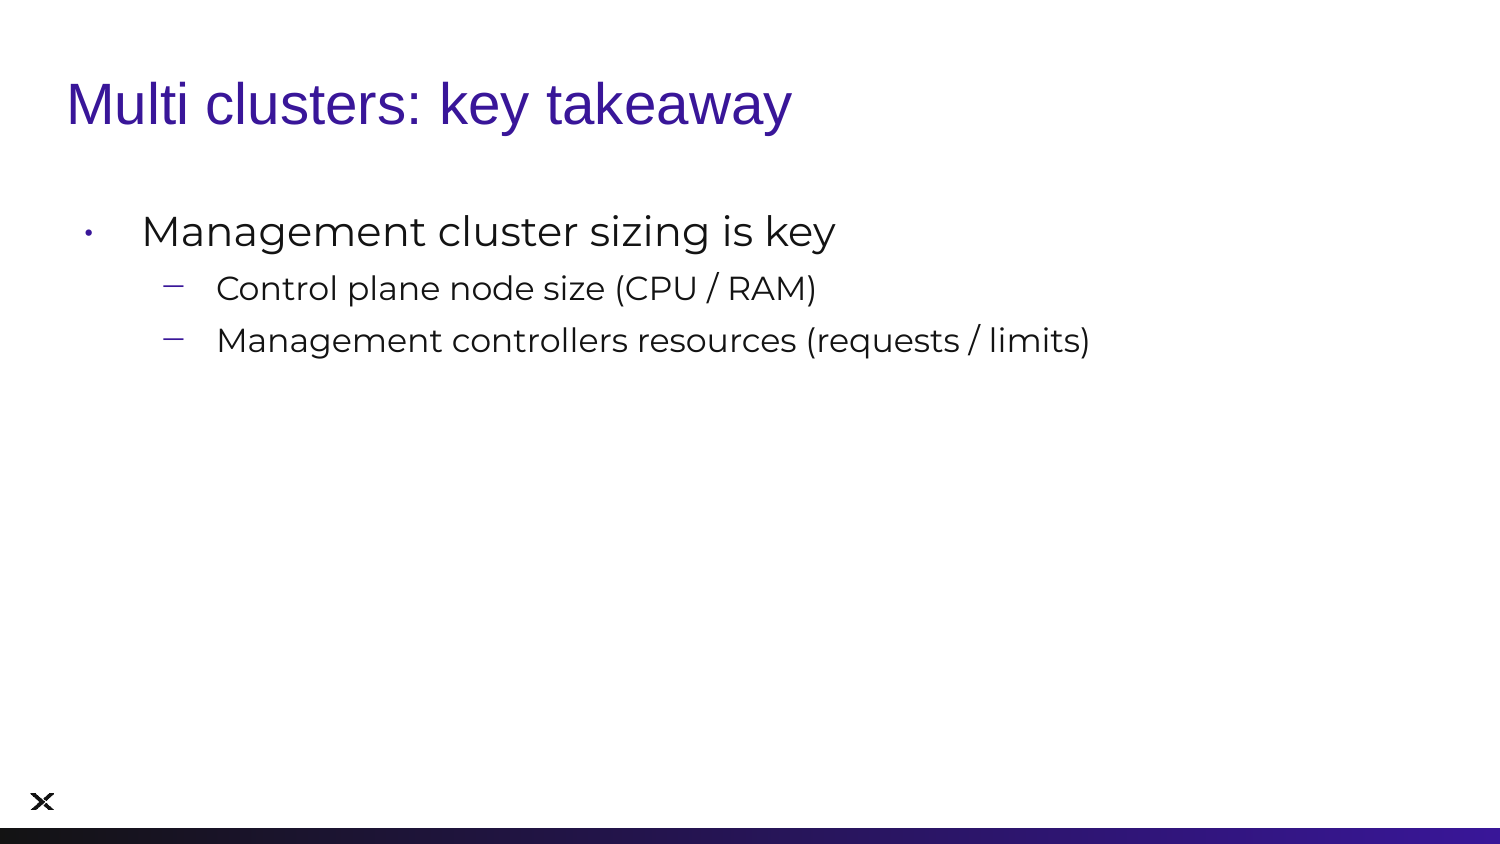

# Multi clusters: key takeaway
Management cluster sizing is key
Control plane node size (CPU / RAM)
Management controllers resources (requests / limits)